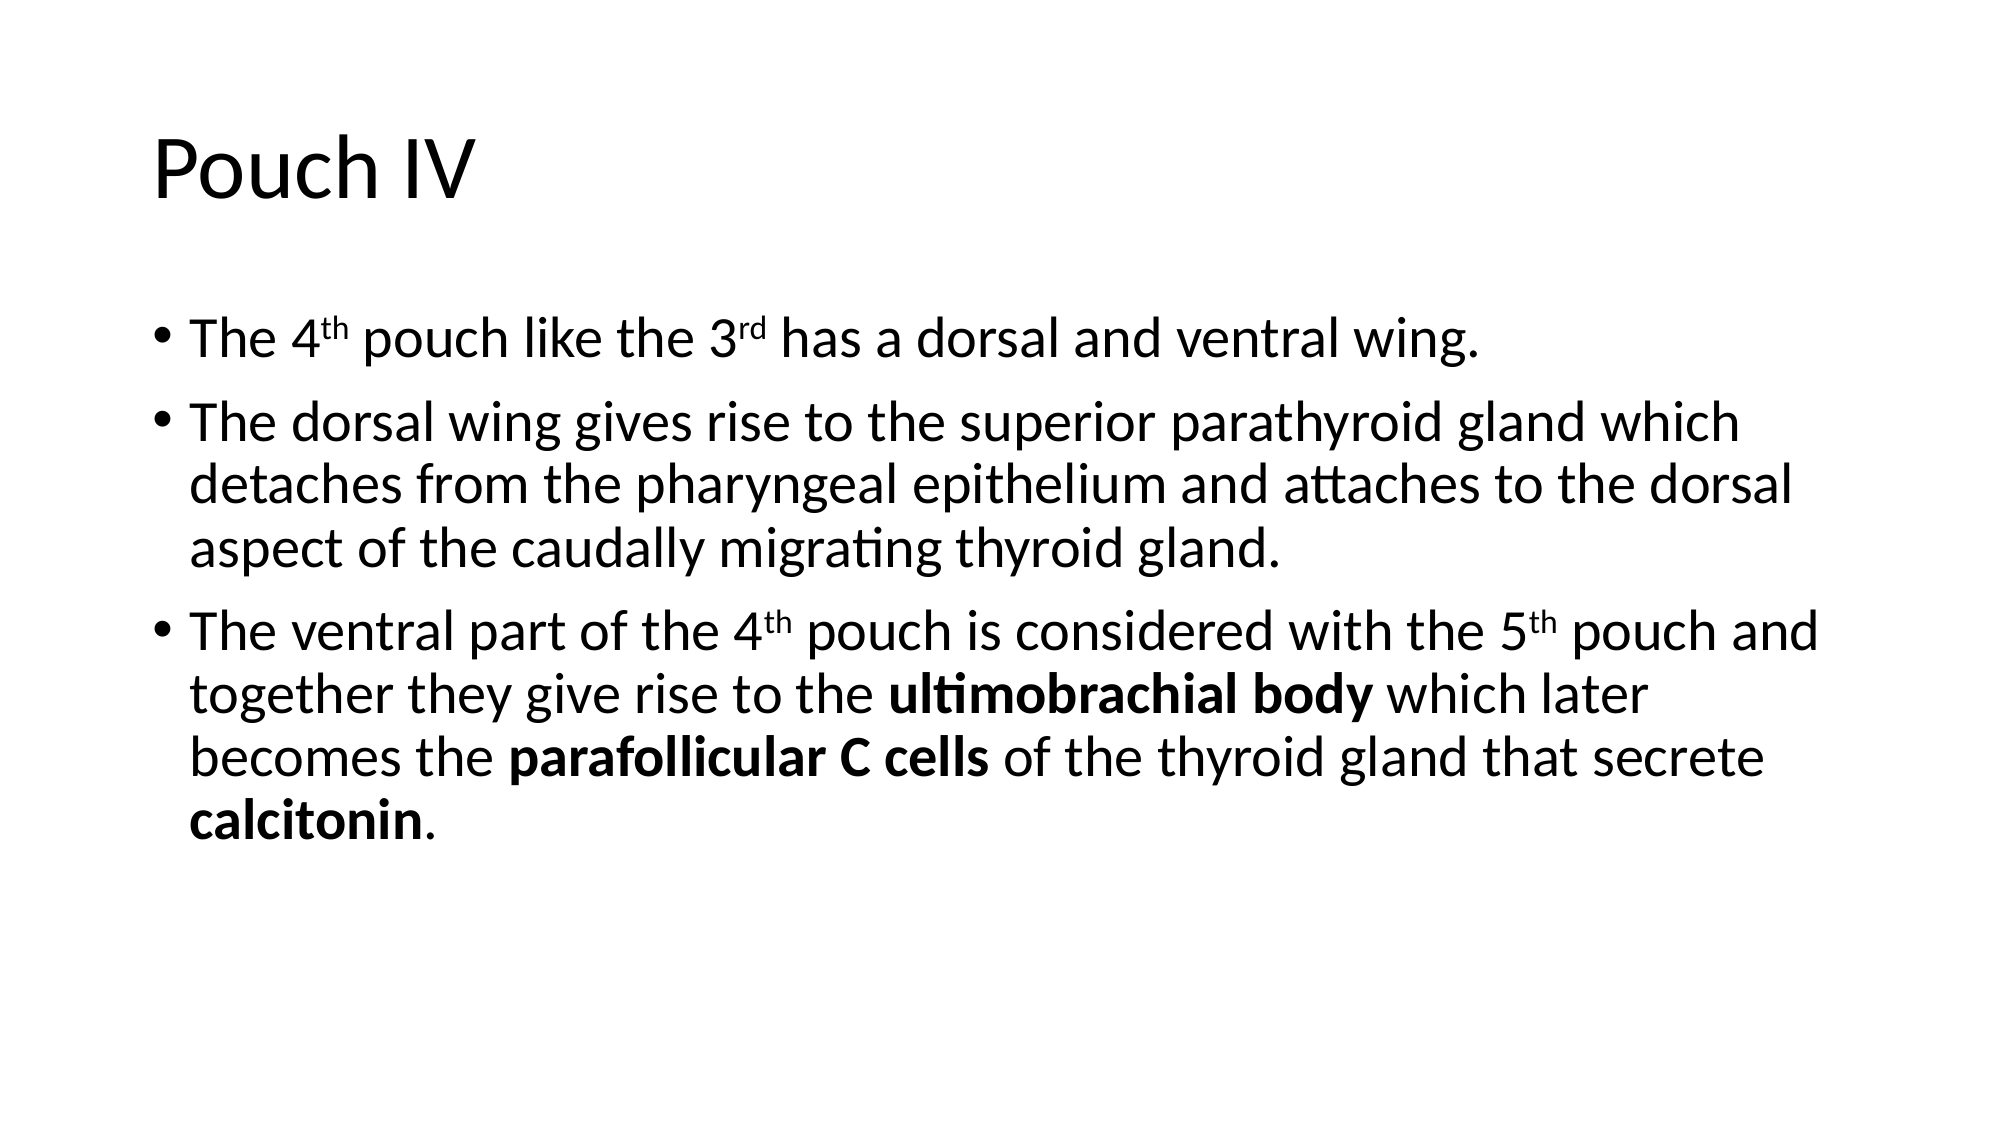

# Pouch IV
The 4th pouch like the 3rd has a dorsal and ventral wing.
The dorsal wing gives rise to the superior parathyroid gland which detaches from the pharyngeal epithelium and attaches to the dorsal aspect of the caudally migrating thyroid gland.
The ventral part of the 4th pouch is considered with the 5th pouch and together they give rise to the ultimobrachial body which later becomes the parafollicular C cells of the thyroid gland that secrete calcitonin.